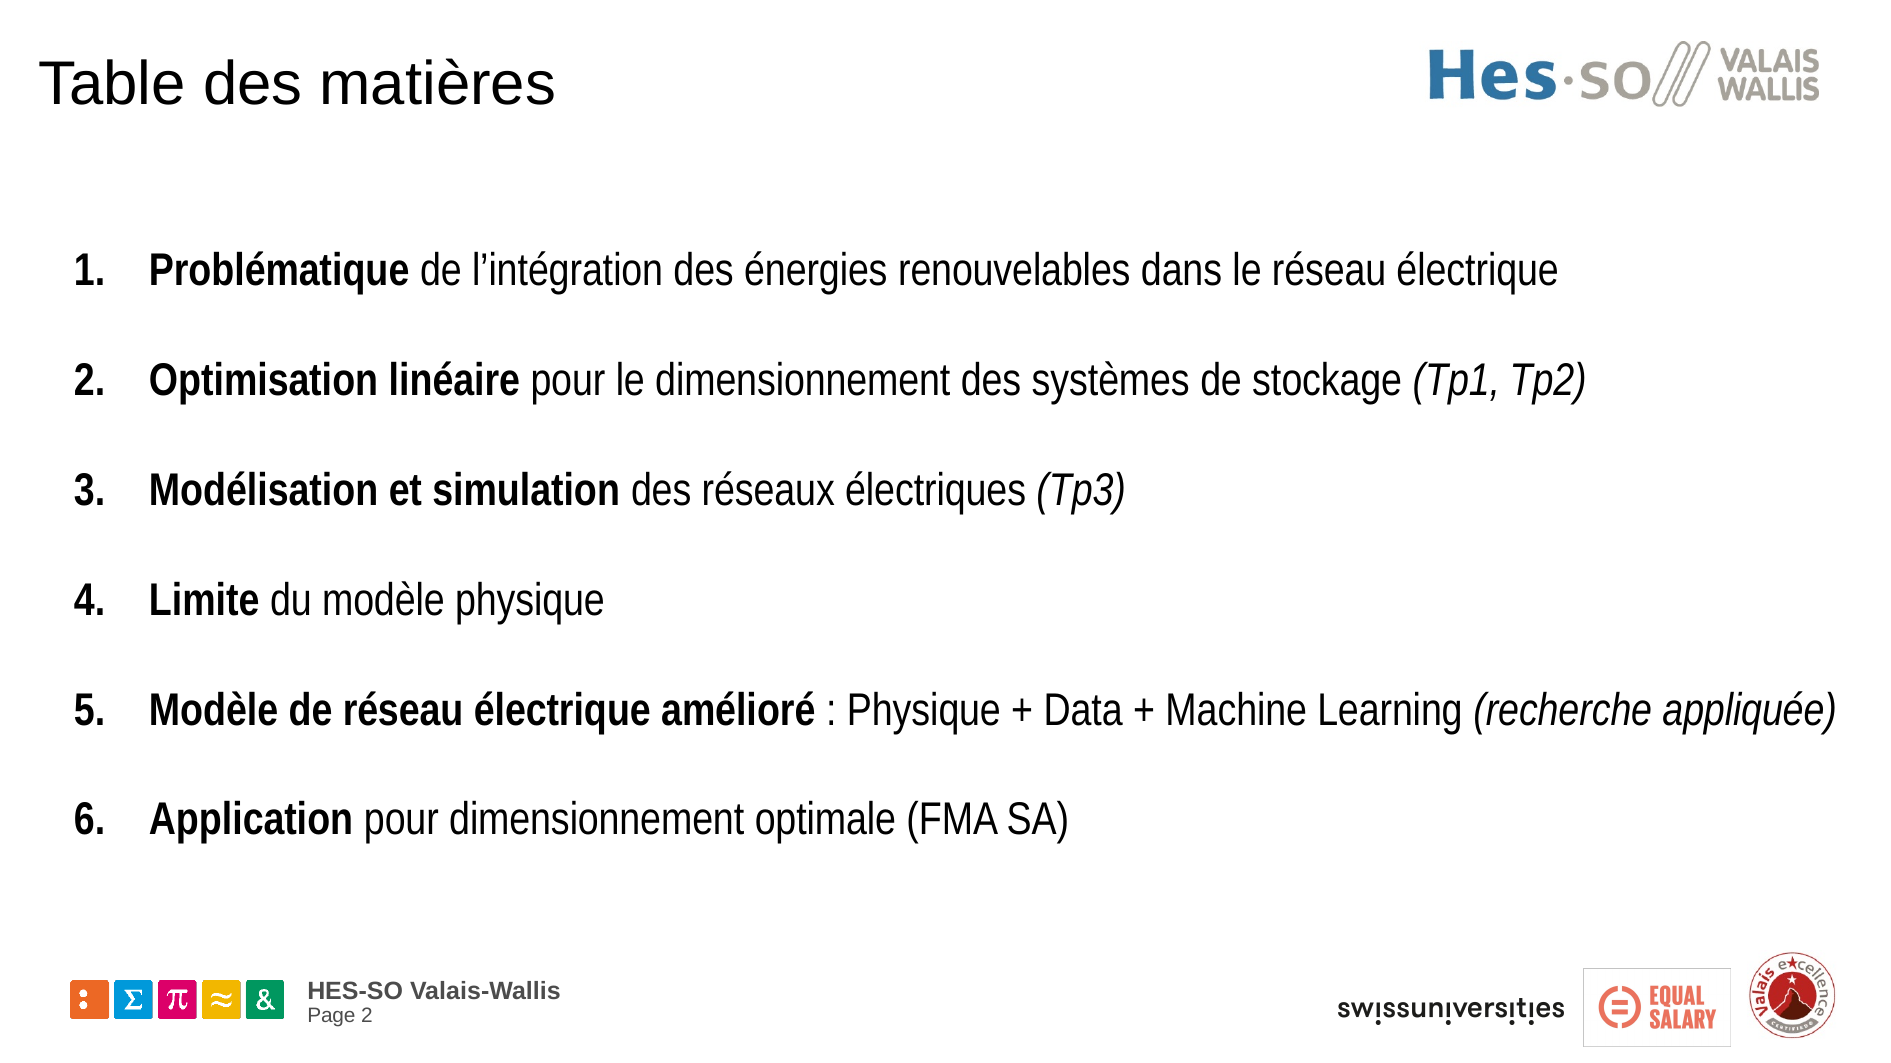

Table des matières
Problématique de l’intégration des énergies renouvelables dans le réseau électrique
Optimisation linéaire pour le dimensionnement des systèmes de stockage (Tp1, Tp2)
Modélisation et simulation des réseaux électriques (Tp3)
Limite du modèle physique
Modèle de réseau électrique amélioré : Physique + Data + Machine Learning (recherche appliquée)
Application pour dimensionnement optimale (FMA SA)